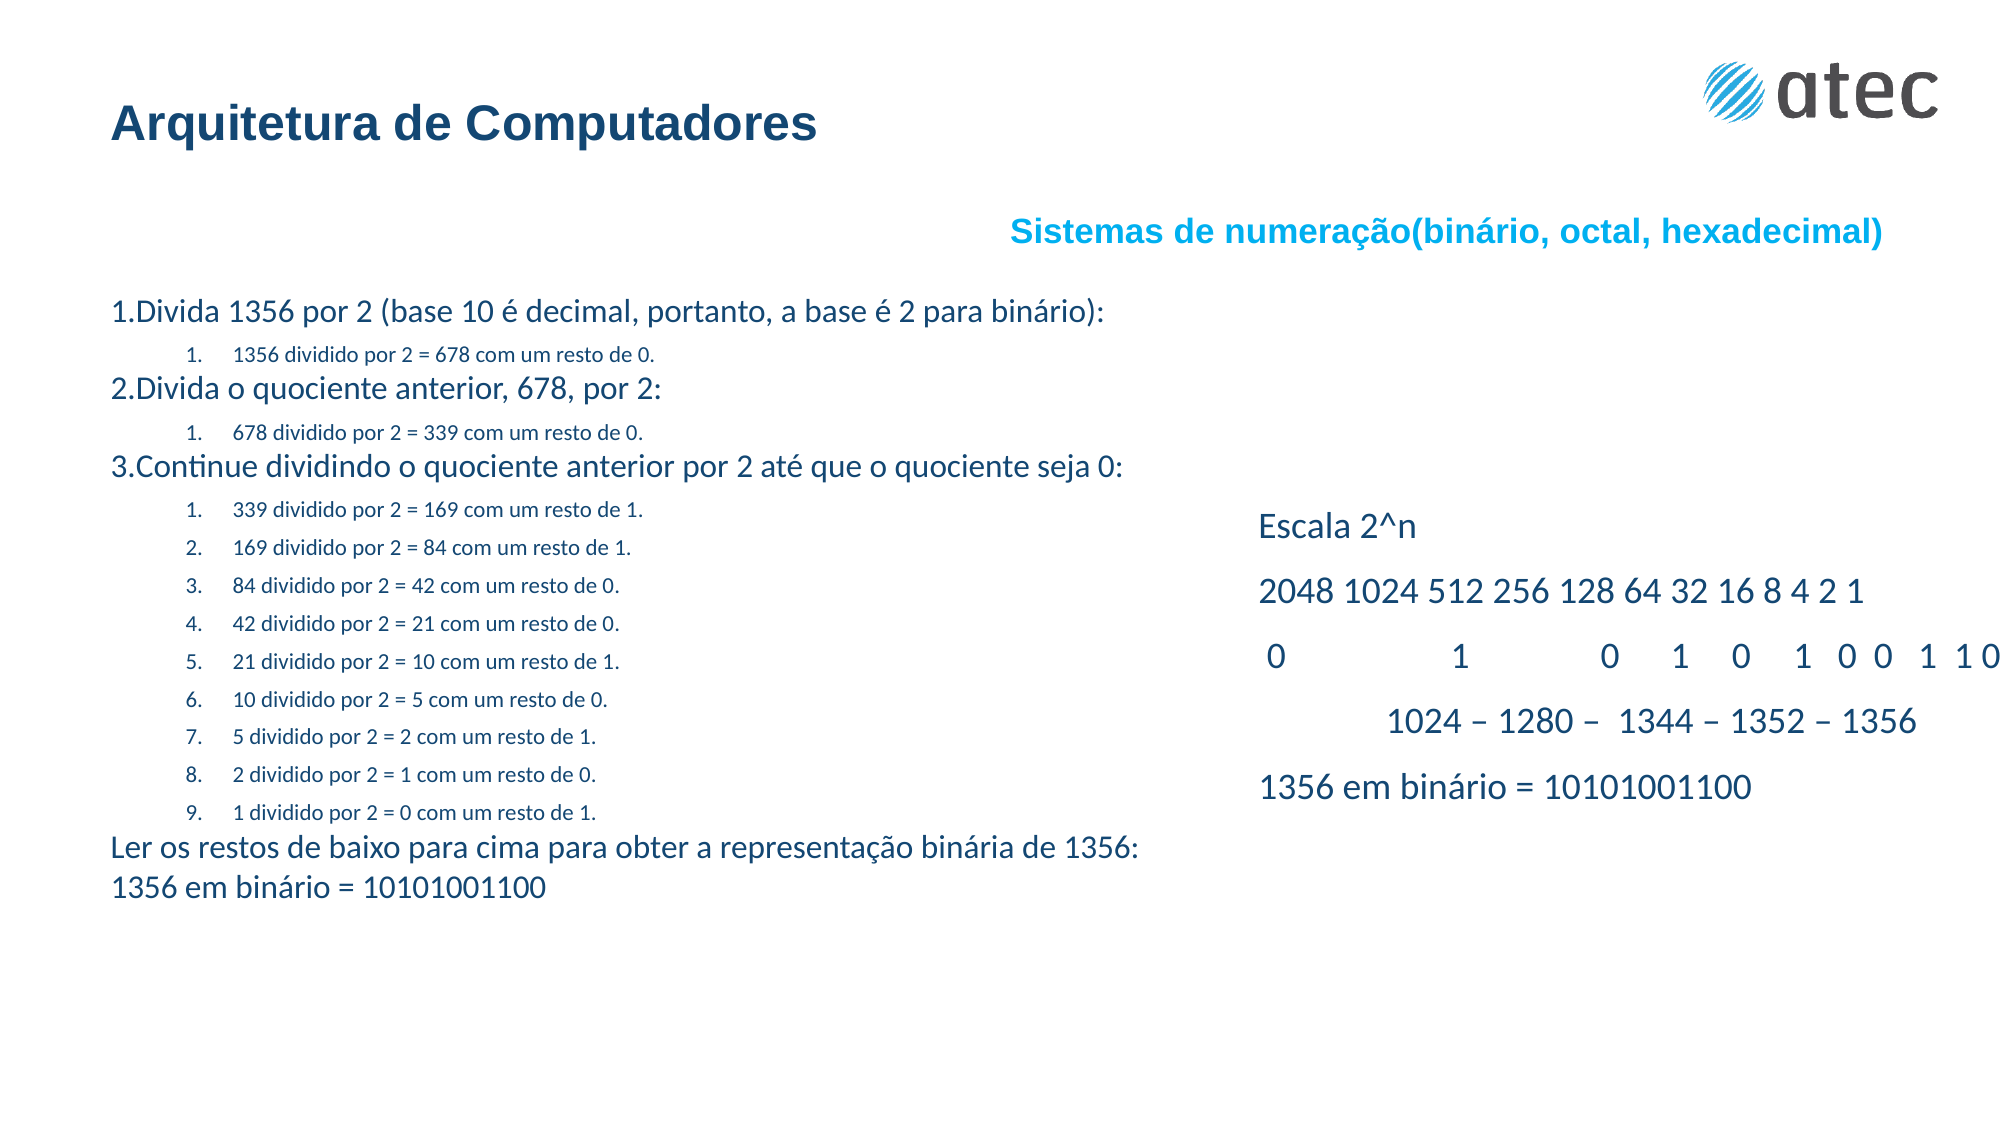

# Arquitetura de Computadores
Sistemas de numeração(binário, octal, hexadecimal)
Divida 1356 por 2 (base 10 é decimal, portanto, a base é 2 para binário):
1356 dividido por 2 = 678 com um resto de 0.
Divida o quociente anterior, 678, por 2:
678 dividido por 2 = 339 com um resto de 0.
Continue dividindo o quociente anterior por 2 até que o quociente seja 0:
339 dividido por 2 = 169 com um resto de 1.
169 dividido por 2 = 84 com um resto de 1.
84 dividido por 2 = 42 com um resto de 0.
42 dividido por 2 = 21 com um resto de 0.
21 dividido por 2 = 10 com um resto de 1.
10 dividido por 2 = 5 com um resto de 0.
5 dividido por 2 = 2 com um resto de 1.
2 dividido por 2 = 1 com um resto de 0.
1 dividido por 2 = 0 com um resto de 1.
Ler os restos de baixo para cima para obter a representação binária de 1356:
1356 em binário = 10101001100

Escala 2^n
2048 1024 512 256 128 64 32 16 8 4 2 1
 0	     1	     0      1     0     1   0  0   1  1 0  0
               1024 – 1280 –  1344 – 1352 – 1356
1356 em binário = 10101001100